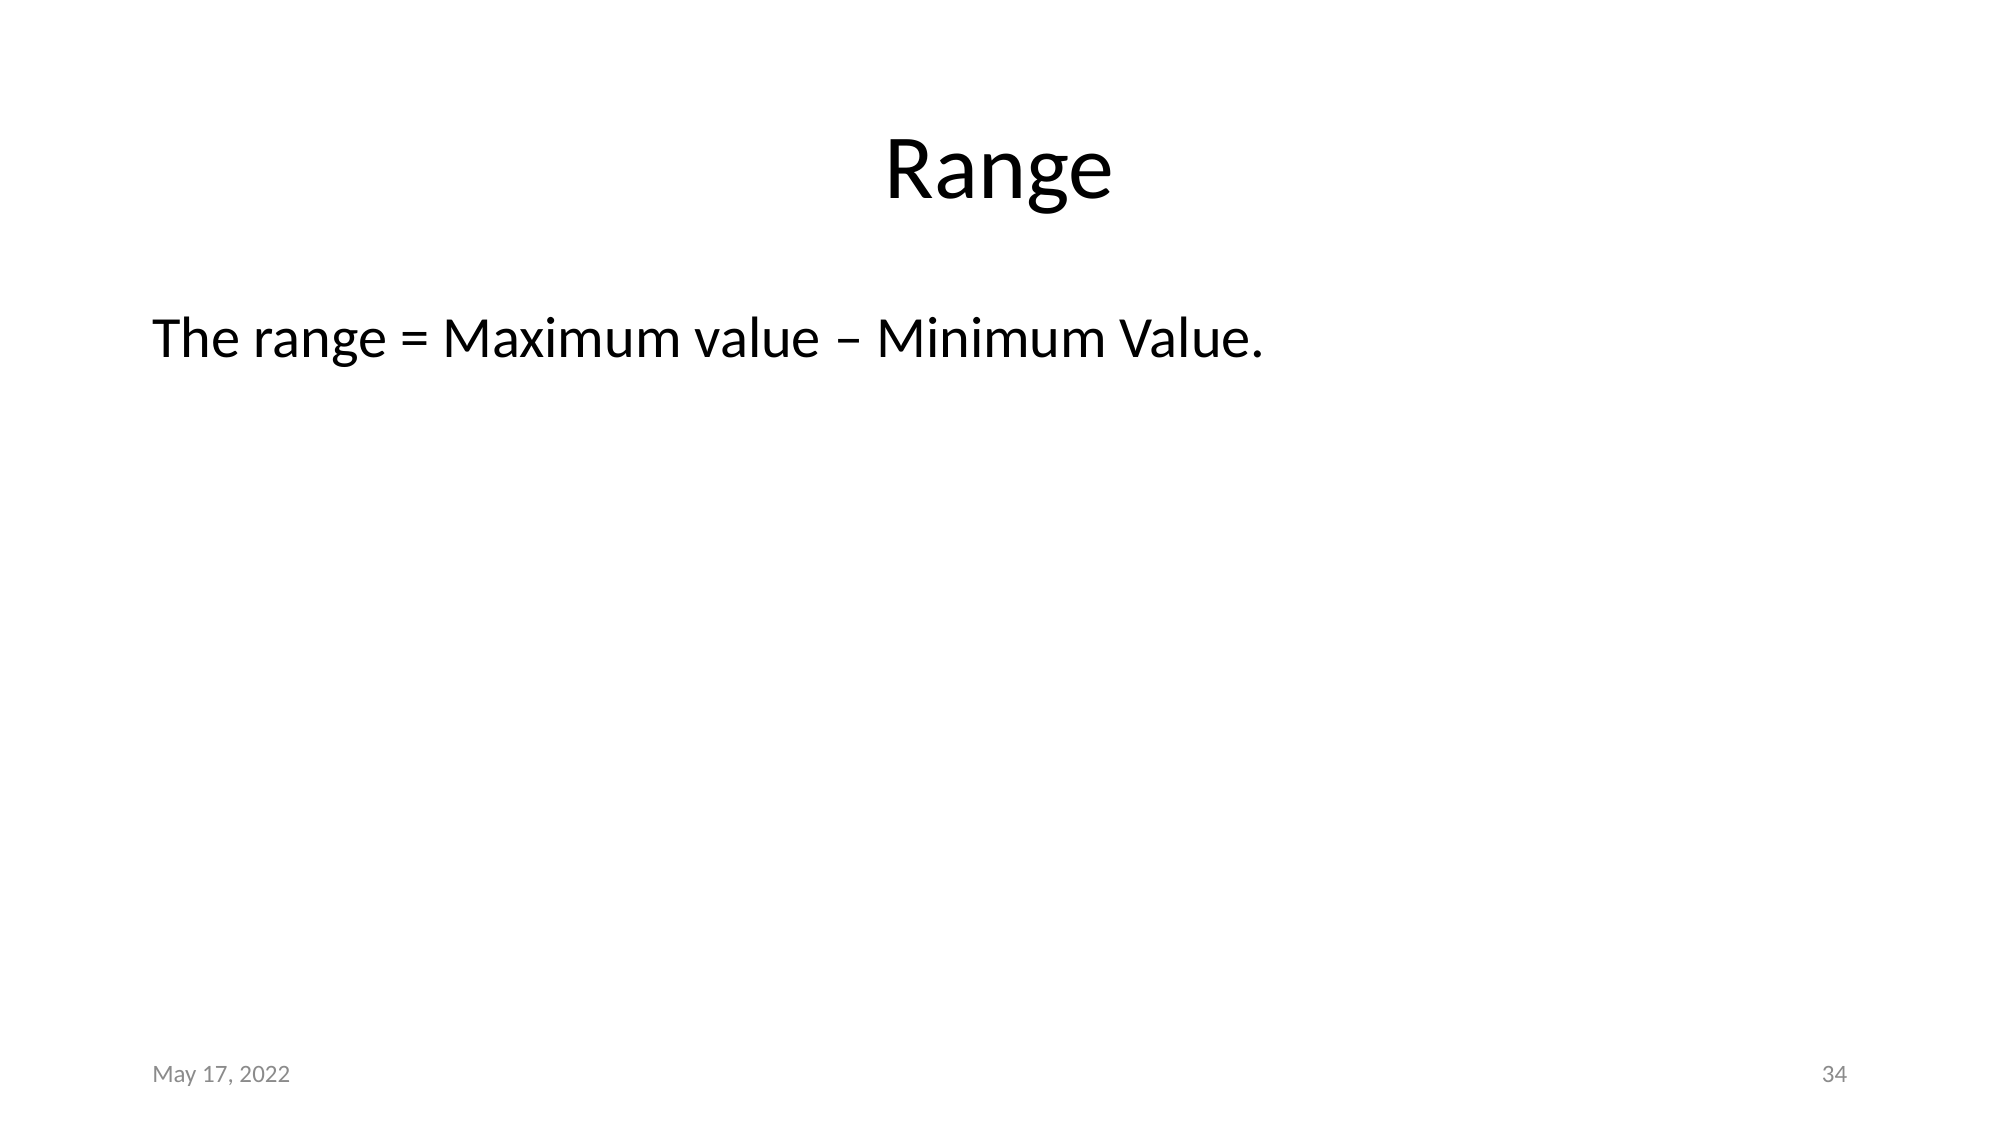

# Range
The range = Maximum value – Minimum Value.

May 17, 2022
34